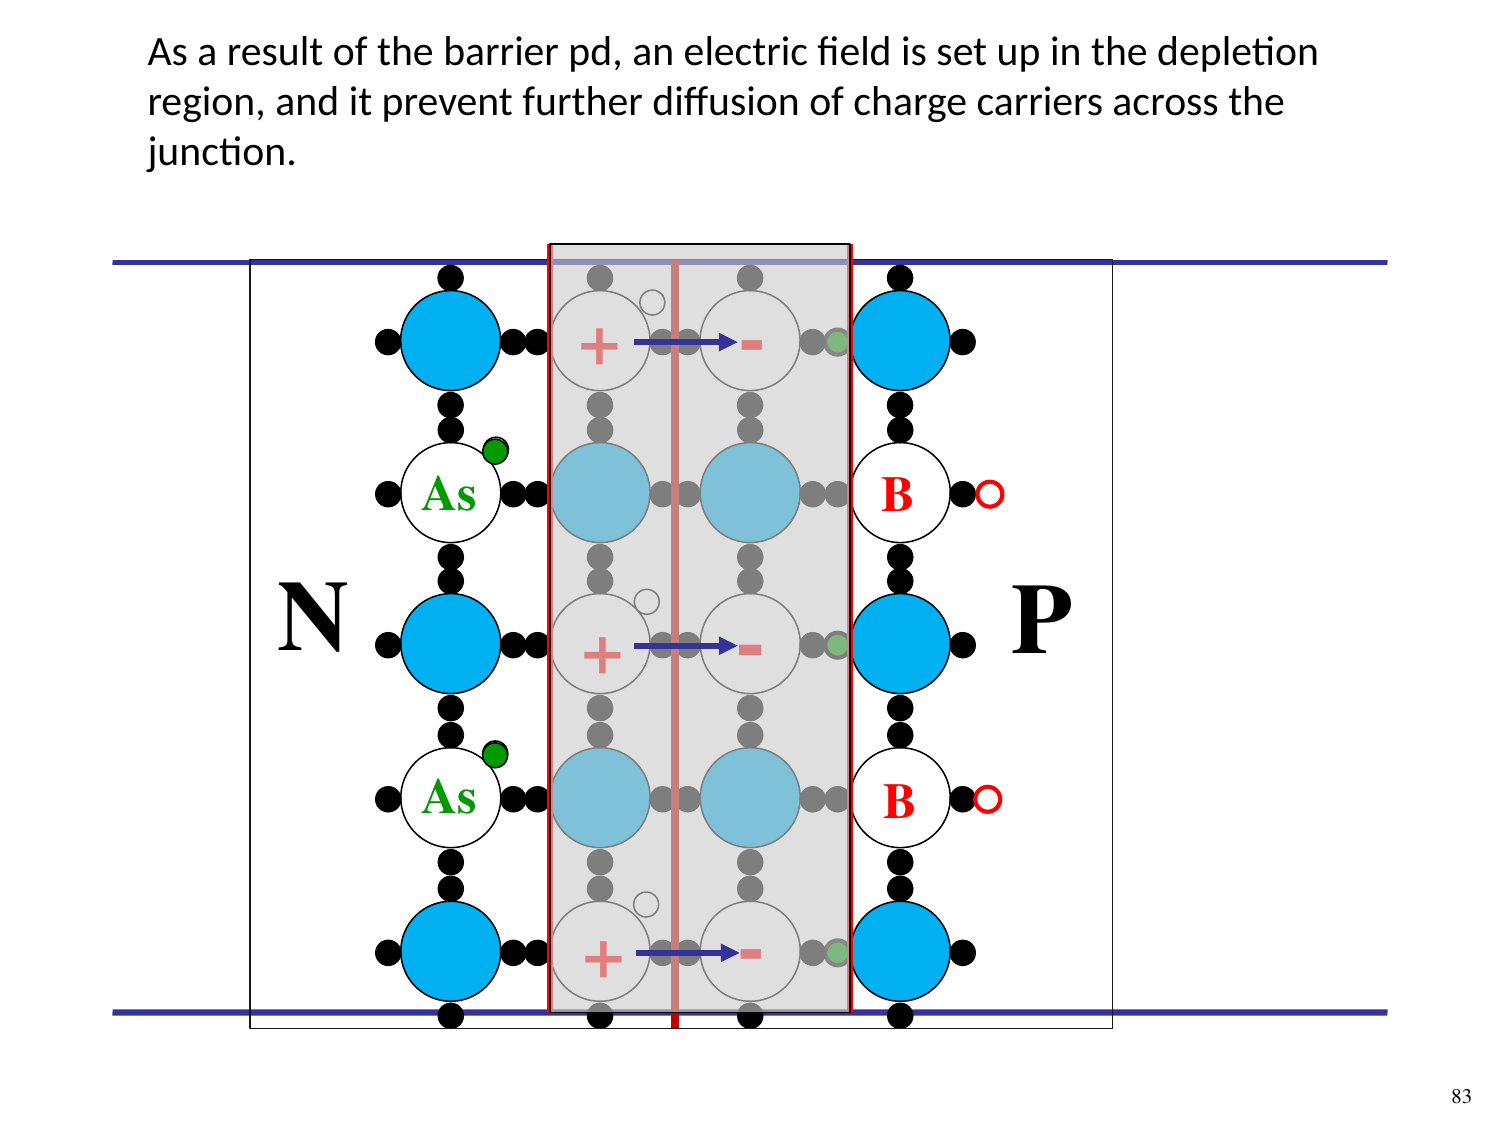

As a result of the barrier pd, an electric field is set up in the depletion region, and it prevent further diffusion of charge carriers across the junction.

-
B

-
B

-

+

As
+

As
+

N
P

83